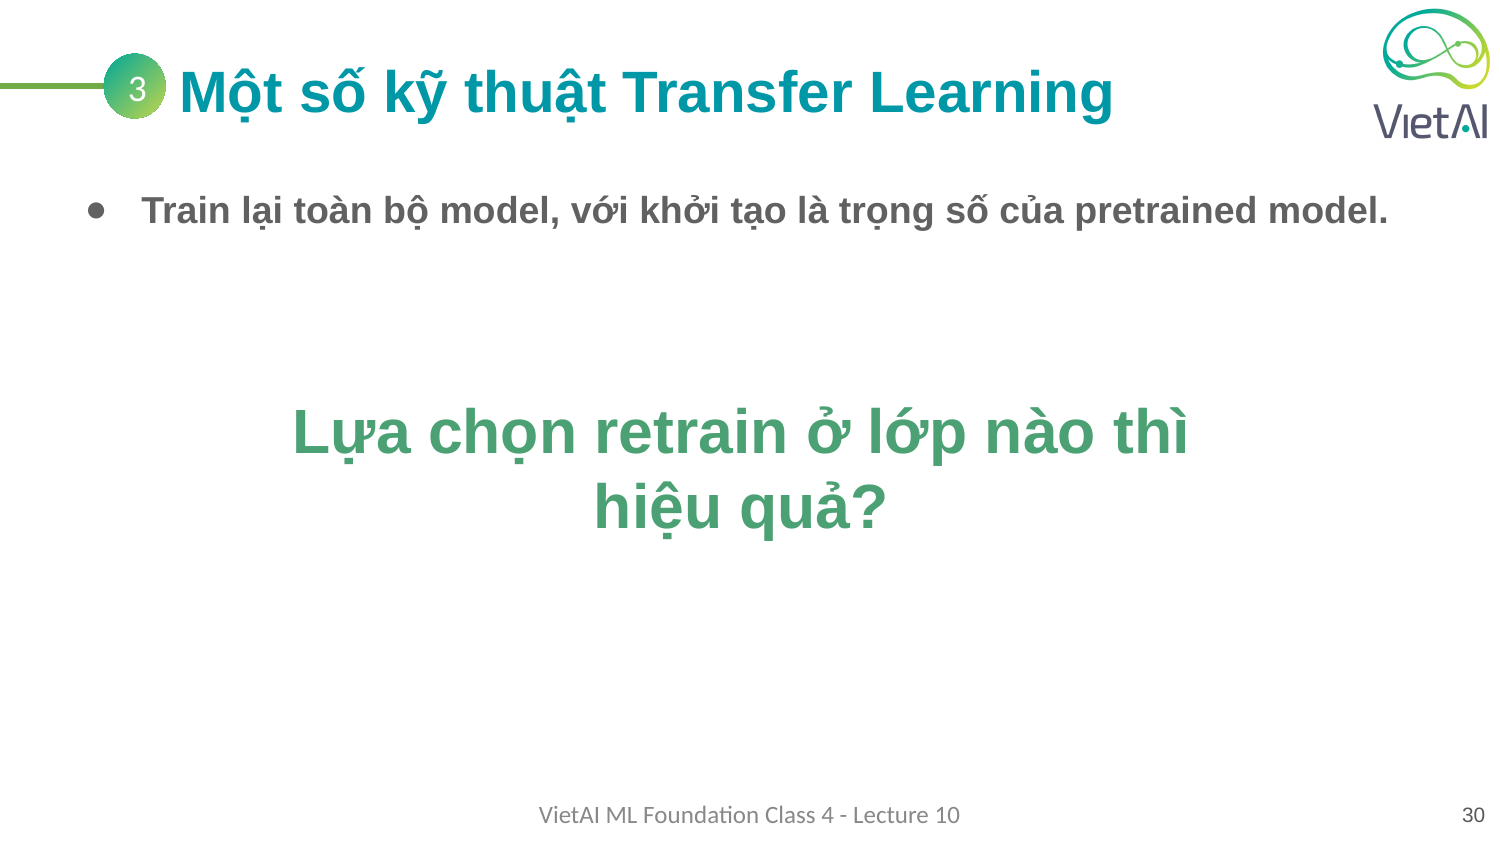

# Một số kỹ thuật Transfer Learning
3
Train lại toàn bộ model, với khởi tạo là trọng số của pretrained model.
Lựa chọn retrain ở lớp nào thì hiệu quả?
30